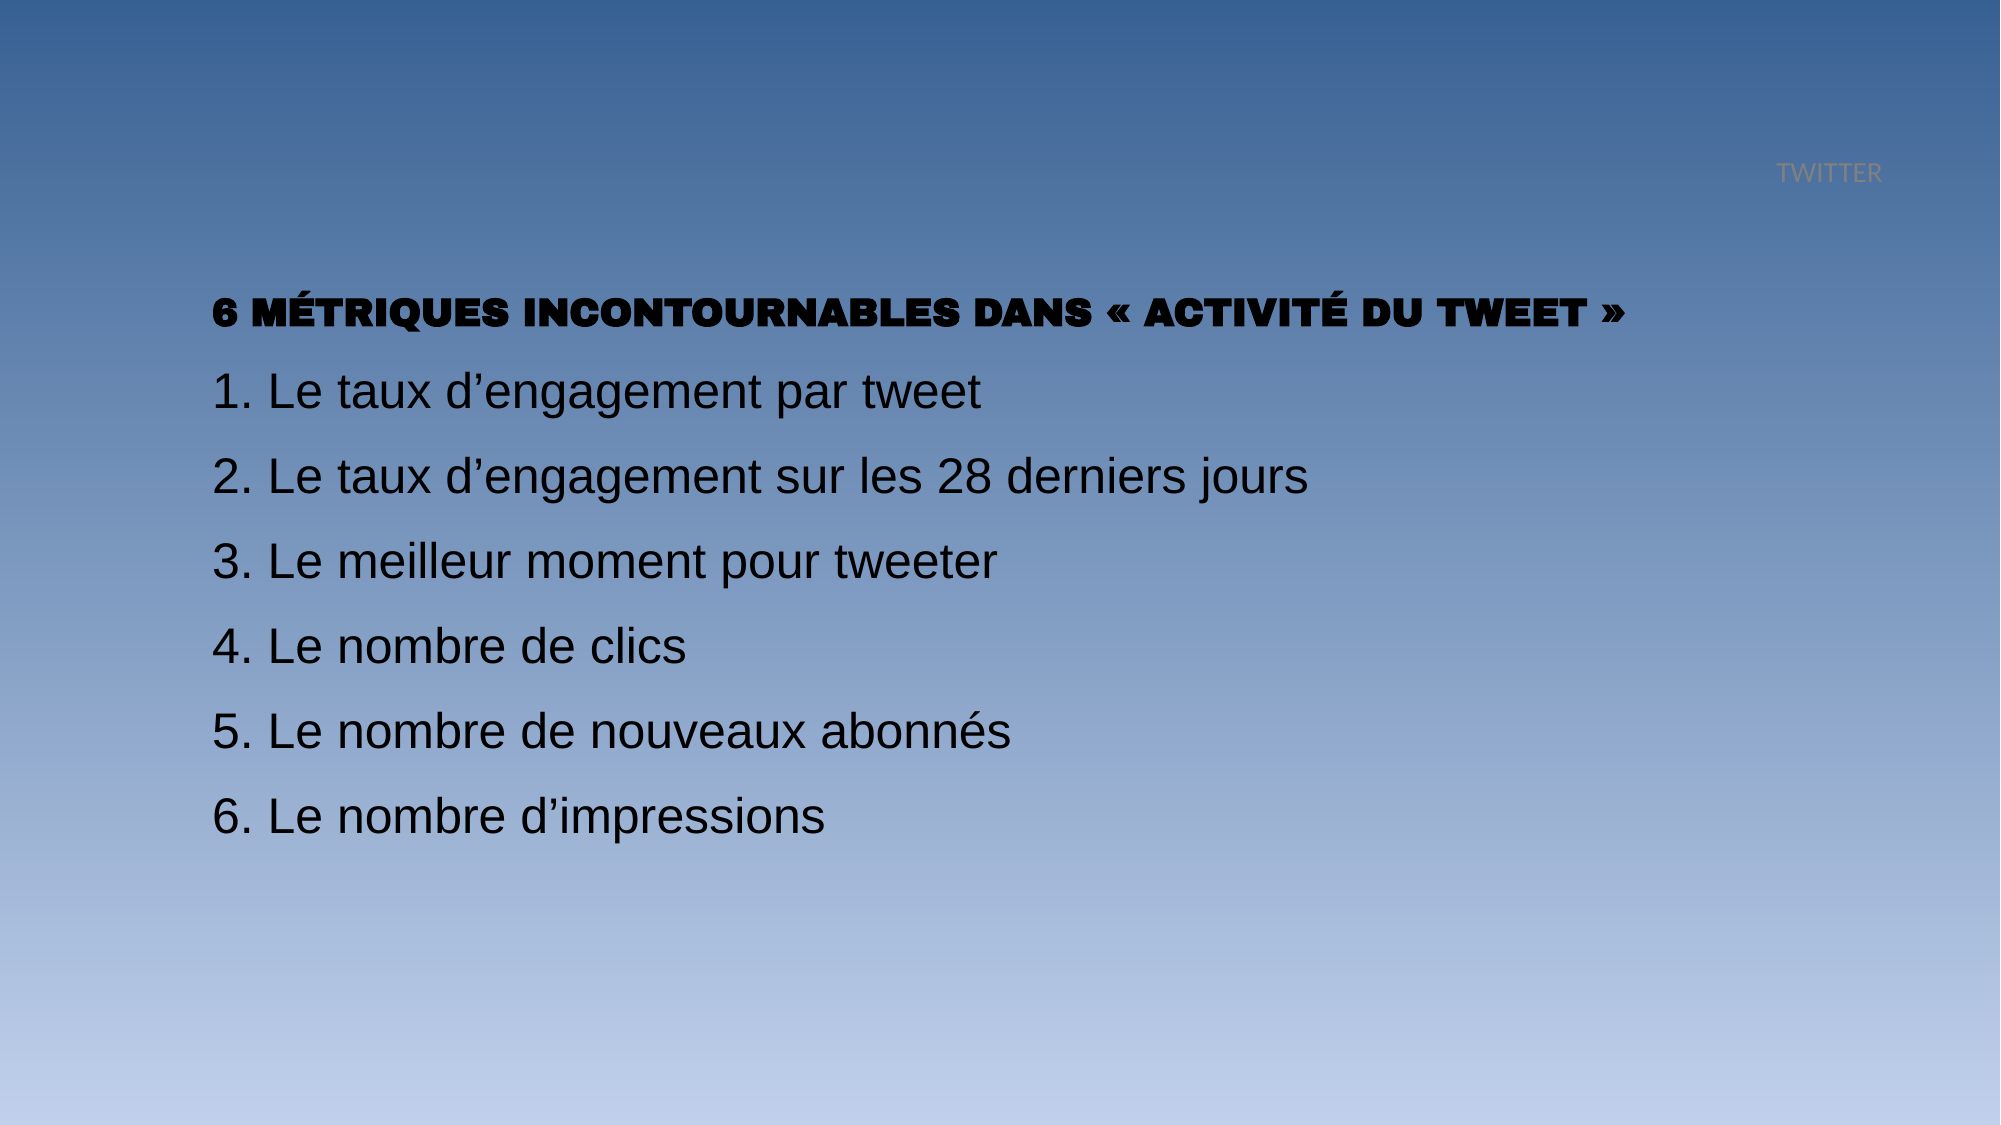

TWITTER
6 MÉTRIQUES INCONTOURNABLES DANS « ACTIVITÉ DU TWEET »
1. Le taux d’engagement par tweet
2. Le taux d’engagement sur les 28 derniers jours
3. Le meilleur moment pour tweeter
4. Le nombre de clics
5. Le nombre de nouveaux abonnés
6. Le nombre d’impressions